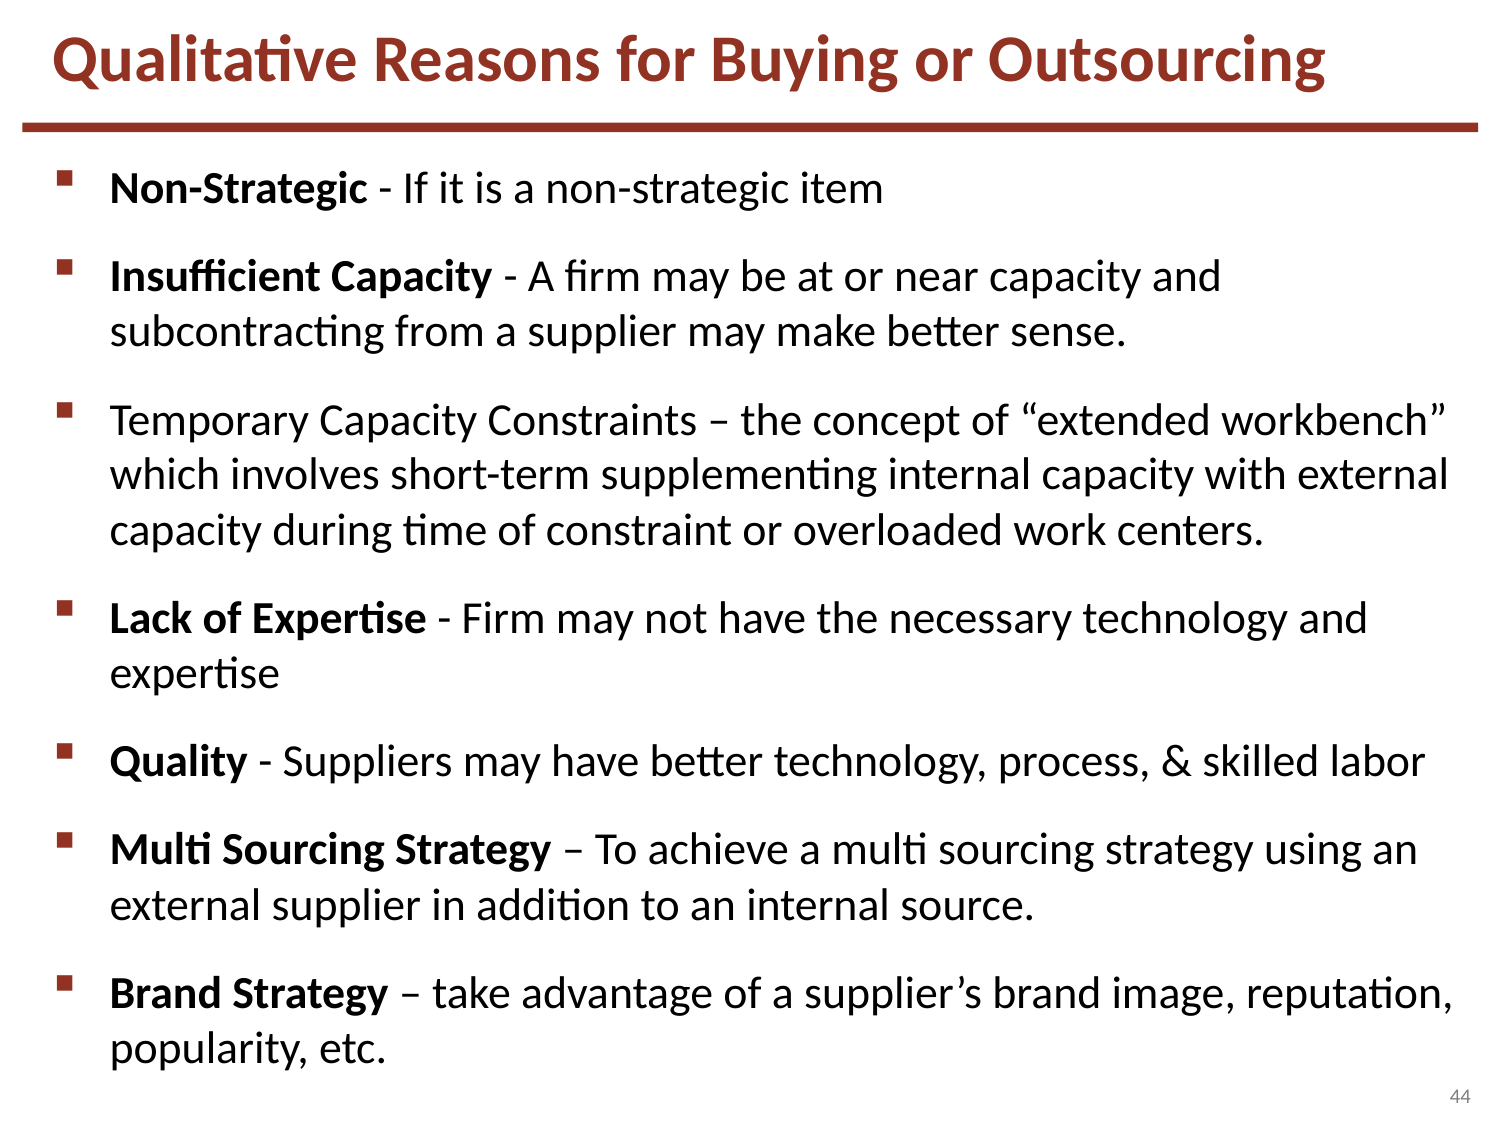

Qualitative Reasons for Buying or Outsourcing
Non-Strategic - If it is a non-strategic item
Insufficient Capacity - A firm may be at or near capacity and subcontracting from a supplier may make better sense.
Temporary Capacity Constraints – the concept of “extended workbench” which involves short-term supplementing internal capacity with external capacity during time of constraint or overloaded work centers.
Lack of Expertise - Firm may not have the necessary technology and expertise
Quality - Suppliers may have better technology, process, & skilled labor
Multi Sourcing Strategy – To achieve a multi sourcing strategy using an external supplier in addition to an internal source.
Brand Strategy – take advantage of a supplier’s brand image, reputation, popularity, etc.

44